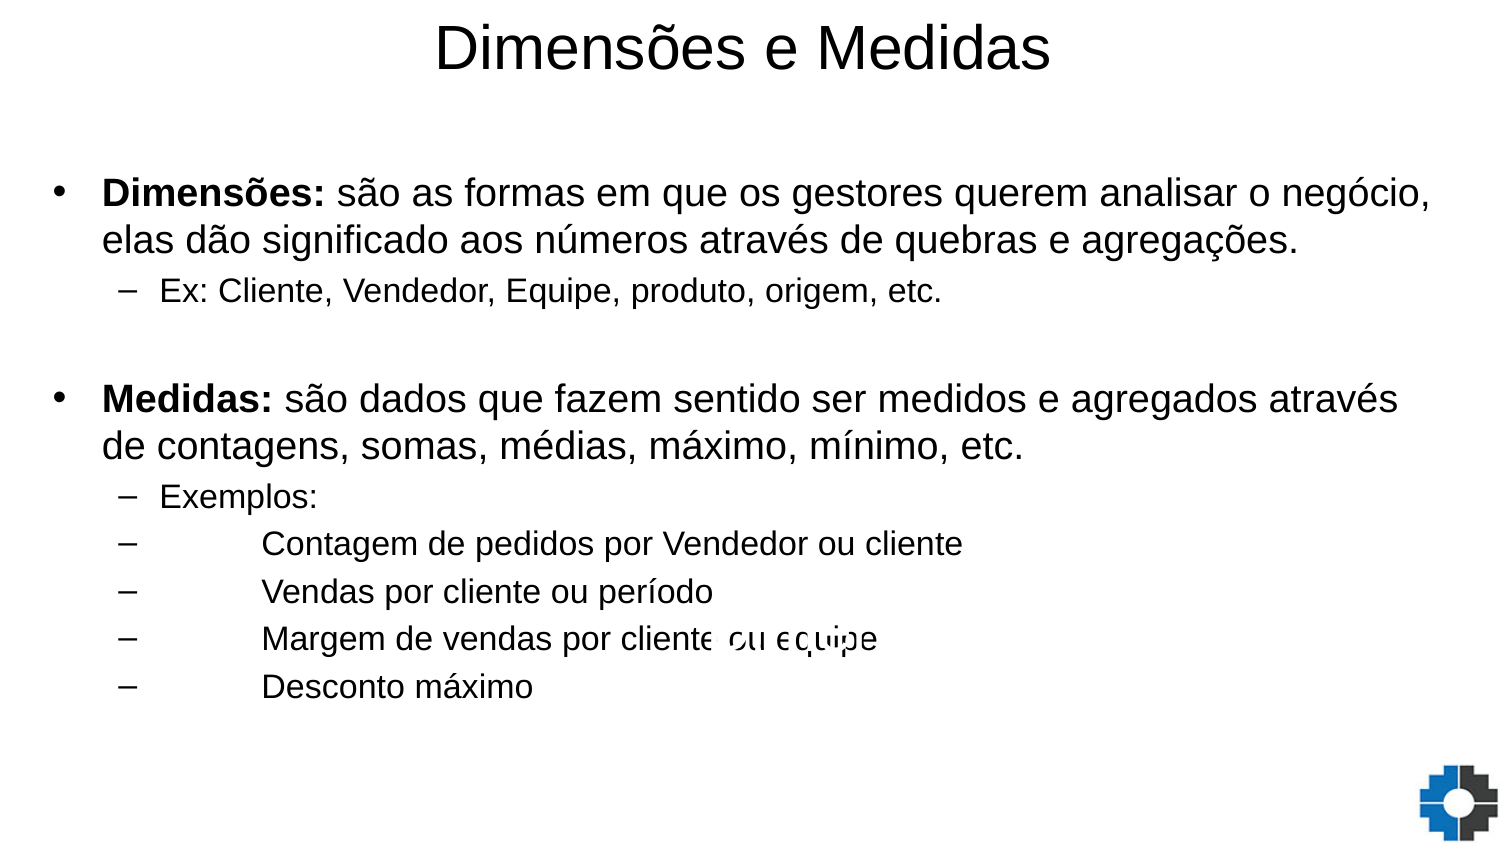

Dimensões e Medidas
Dimensões: são as formas em que os gestores querem analisar o negócio, elas dão significado aos números através de quebras e agregações.
Ex: Cliente, Vendedor, Equipe, produto, origem, etc.

Medidas: são dados que fazem sentido ser medidos e agregados através de contagens, somas, médias, máximo, mínimo, etc.
Exemplos:
	Contagem de pedidos por Vendedor ou cliente
	Vendas por cliente ou período
	Margem de vendas por cliente ou equipe
	Desconto máximo

Dimensões e Medidas